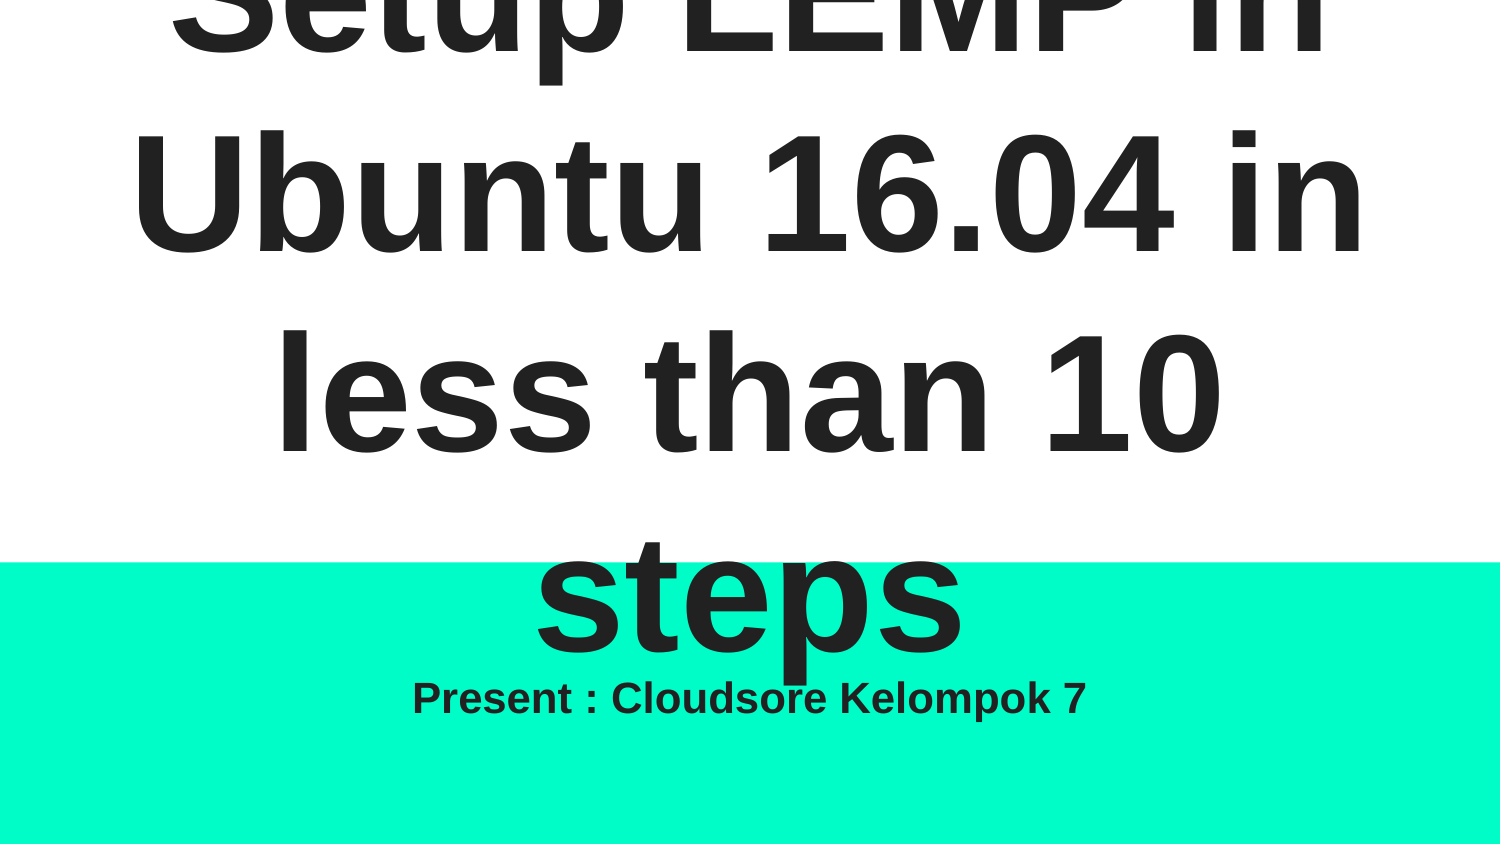

# Setup LEMP in Ubuntu 16.04 in less than 10 steps
Present : Cloudsore Kelompok 7